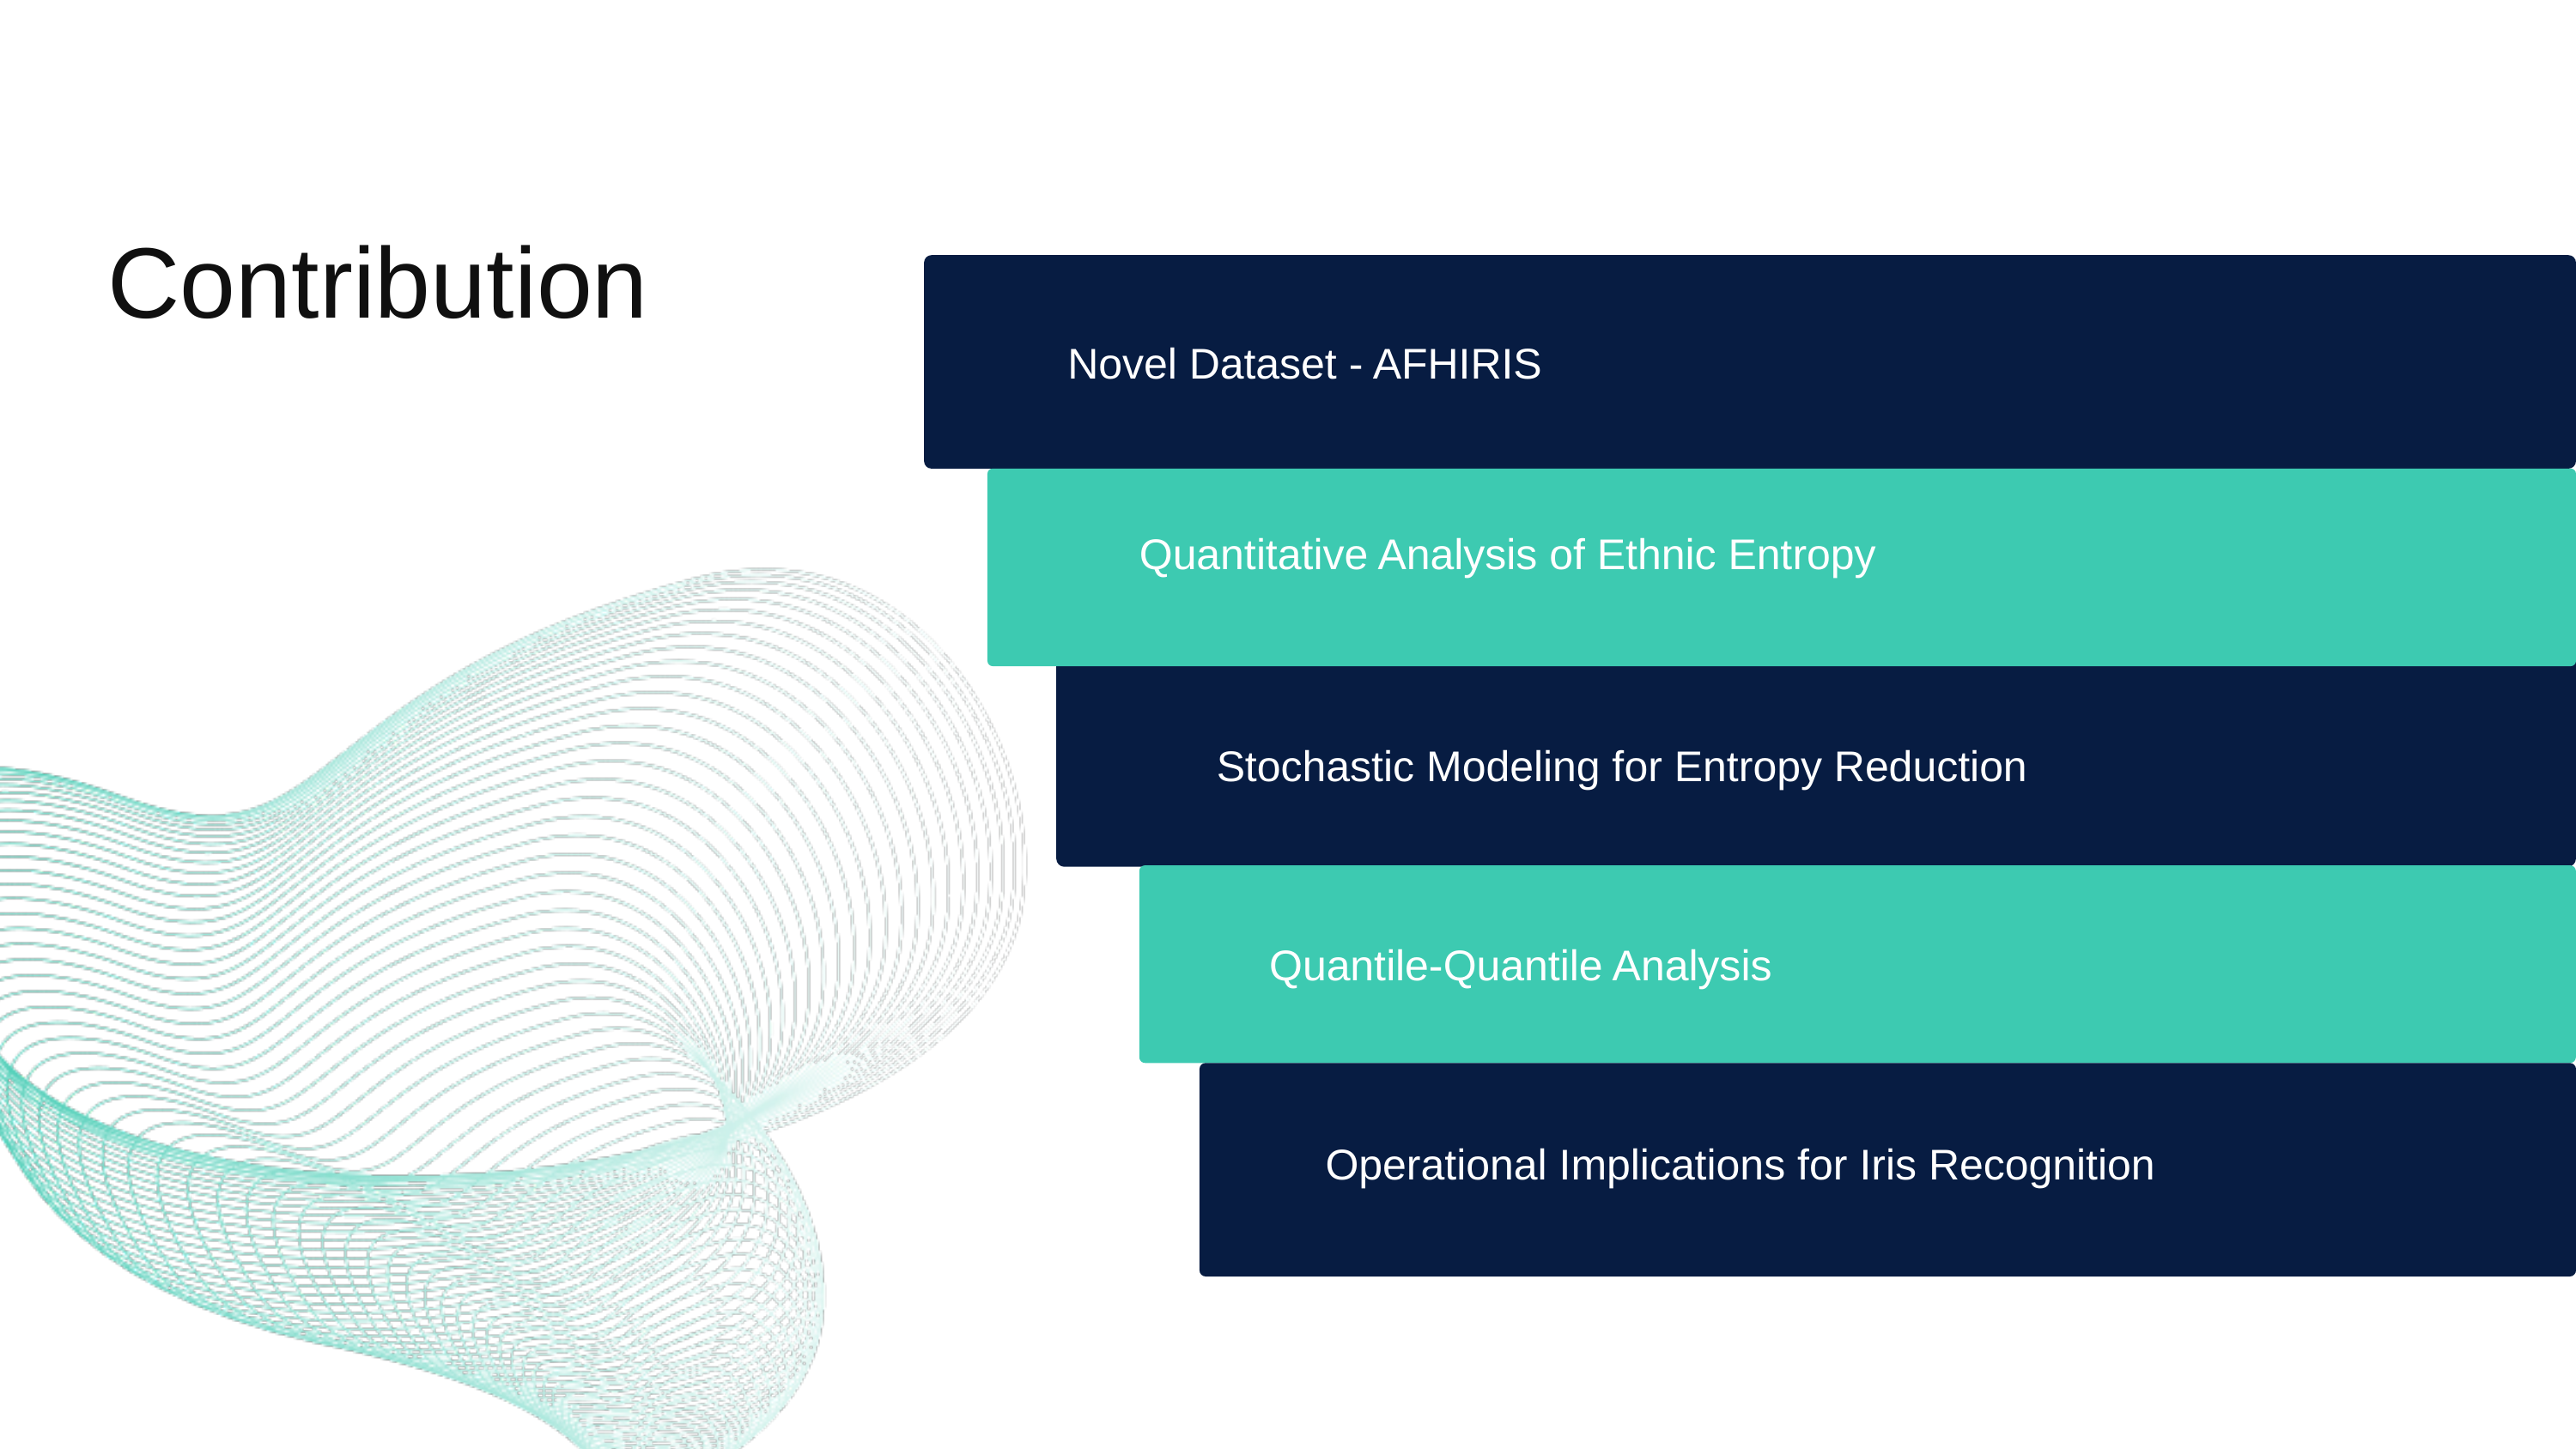

Contribution

Novel Dataset - AFHIRIS

Quantitative Analysis of Ethnic Entropy

Stochastic Modeling for Entropy Reduction

Quantile-Quantile Analysis

Operational Implications for Iris Recognition